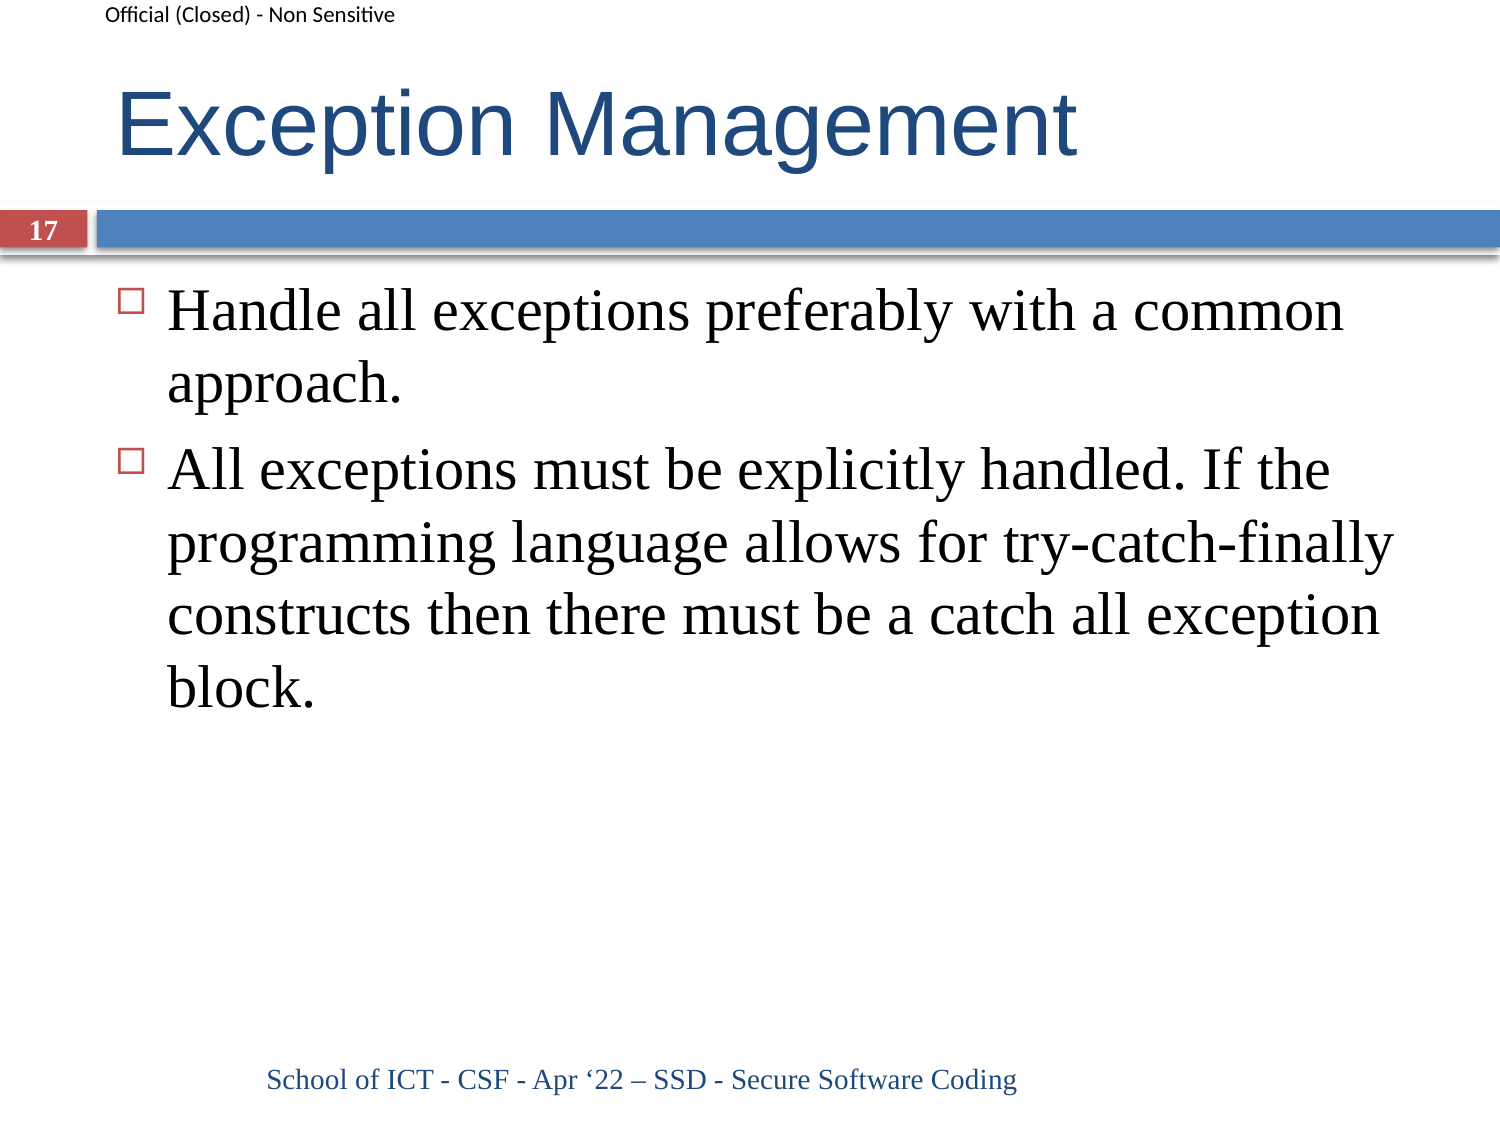

# Exception Management
17
Handle all exceptions preferably with a common approach.
All exceptions must be explicitly handled. If the programming language allows for try-catch-finally constructs then there must be a catch all exception block.
School of ICT - CSF - Apr ‘22 – SSD - Secure Software Coding